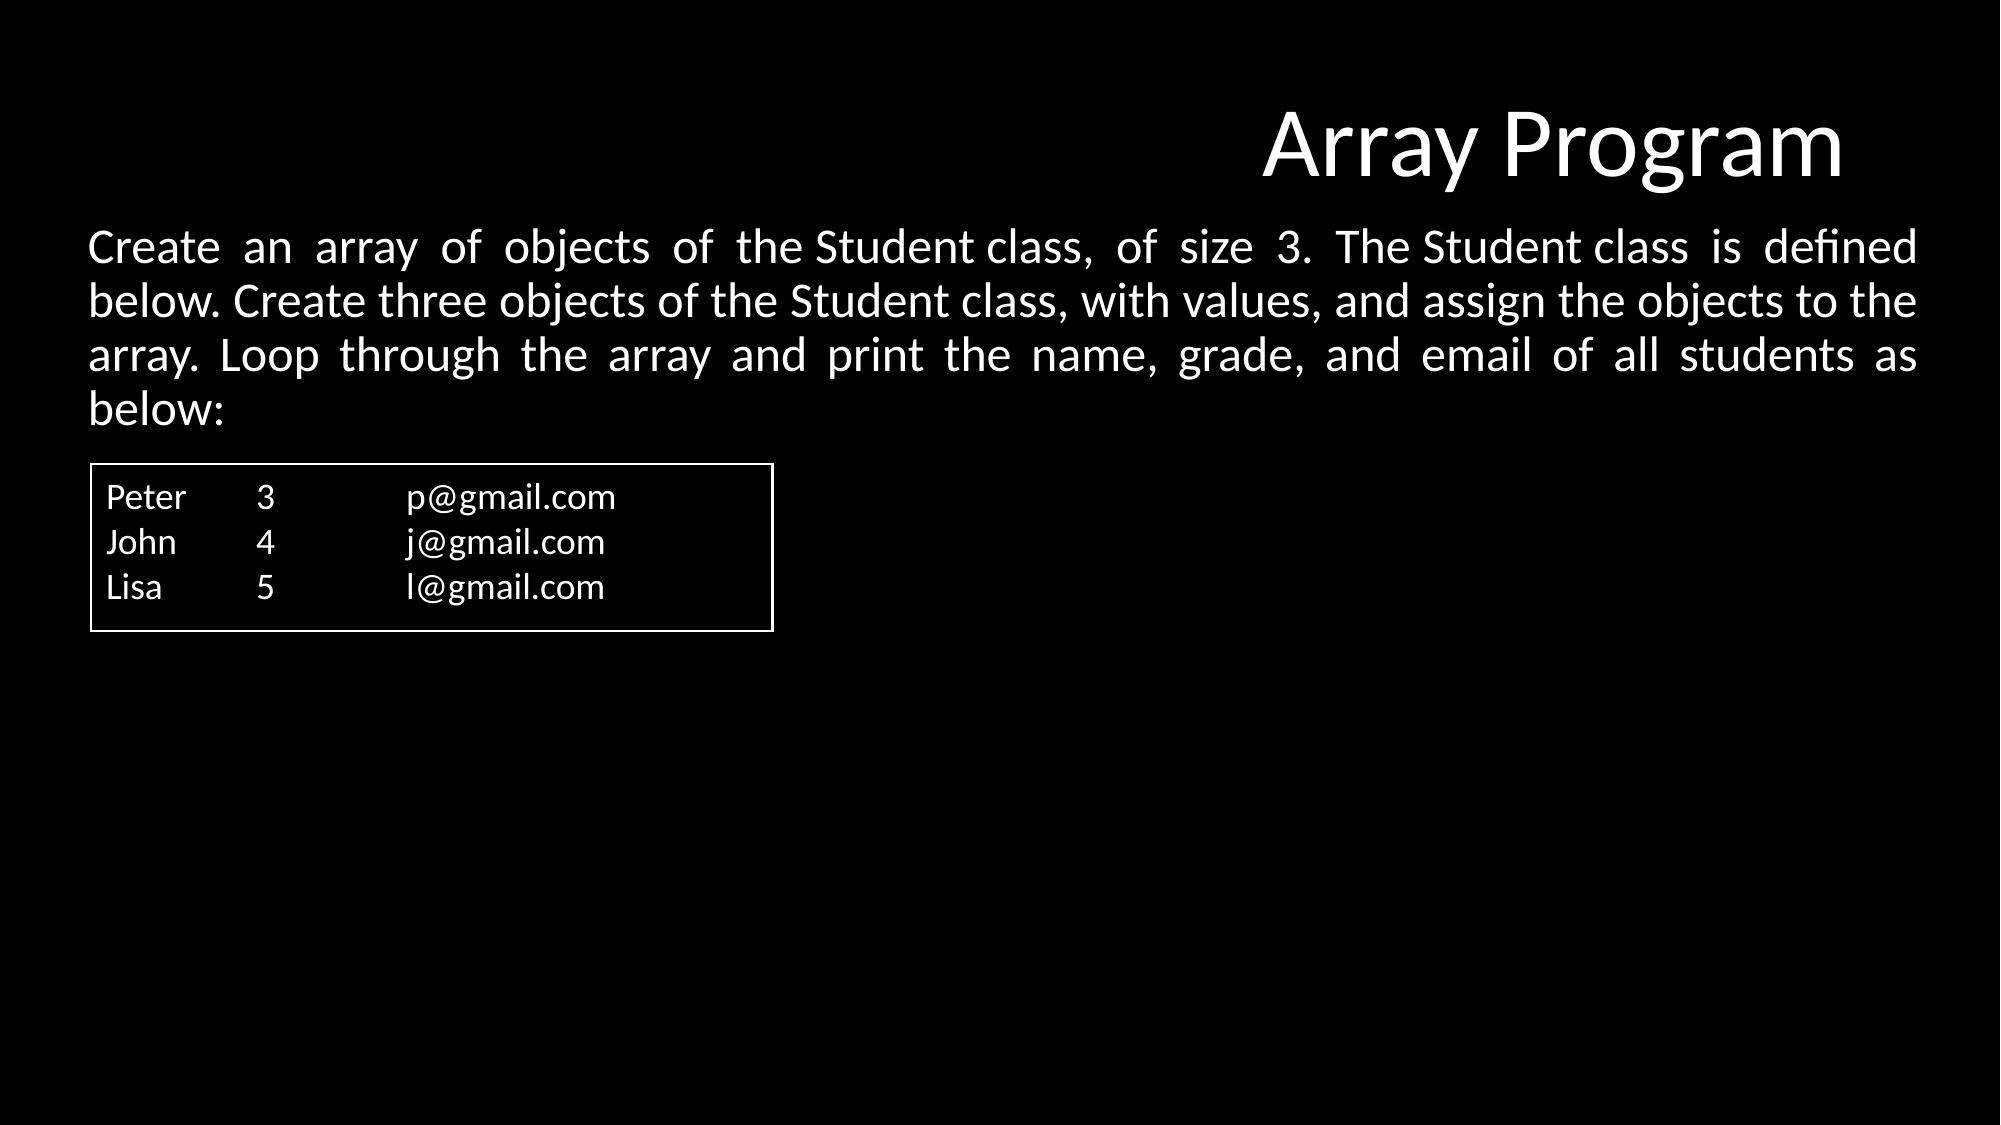

# Array Program
Create an array of objects of the Student class, of size 3. The Student class is defined below. Create three objects of the Student class, with values, and assign the objects to the array. Loop through the array and print the name, grade, and email of all students as below:

Peter 	3 	p@gmail.com
John 	4 	j@gmail.com
Lisa 	5 	l@gmail.com